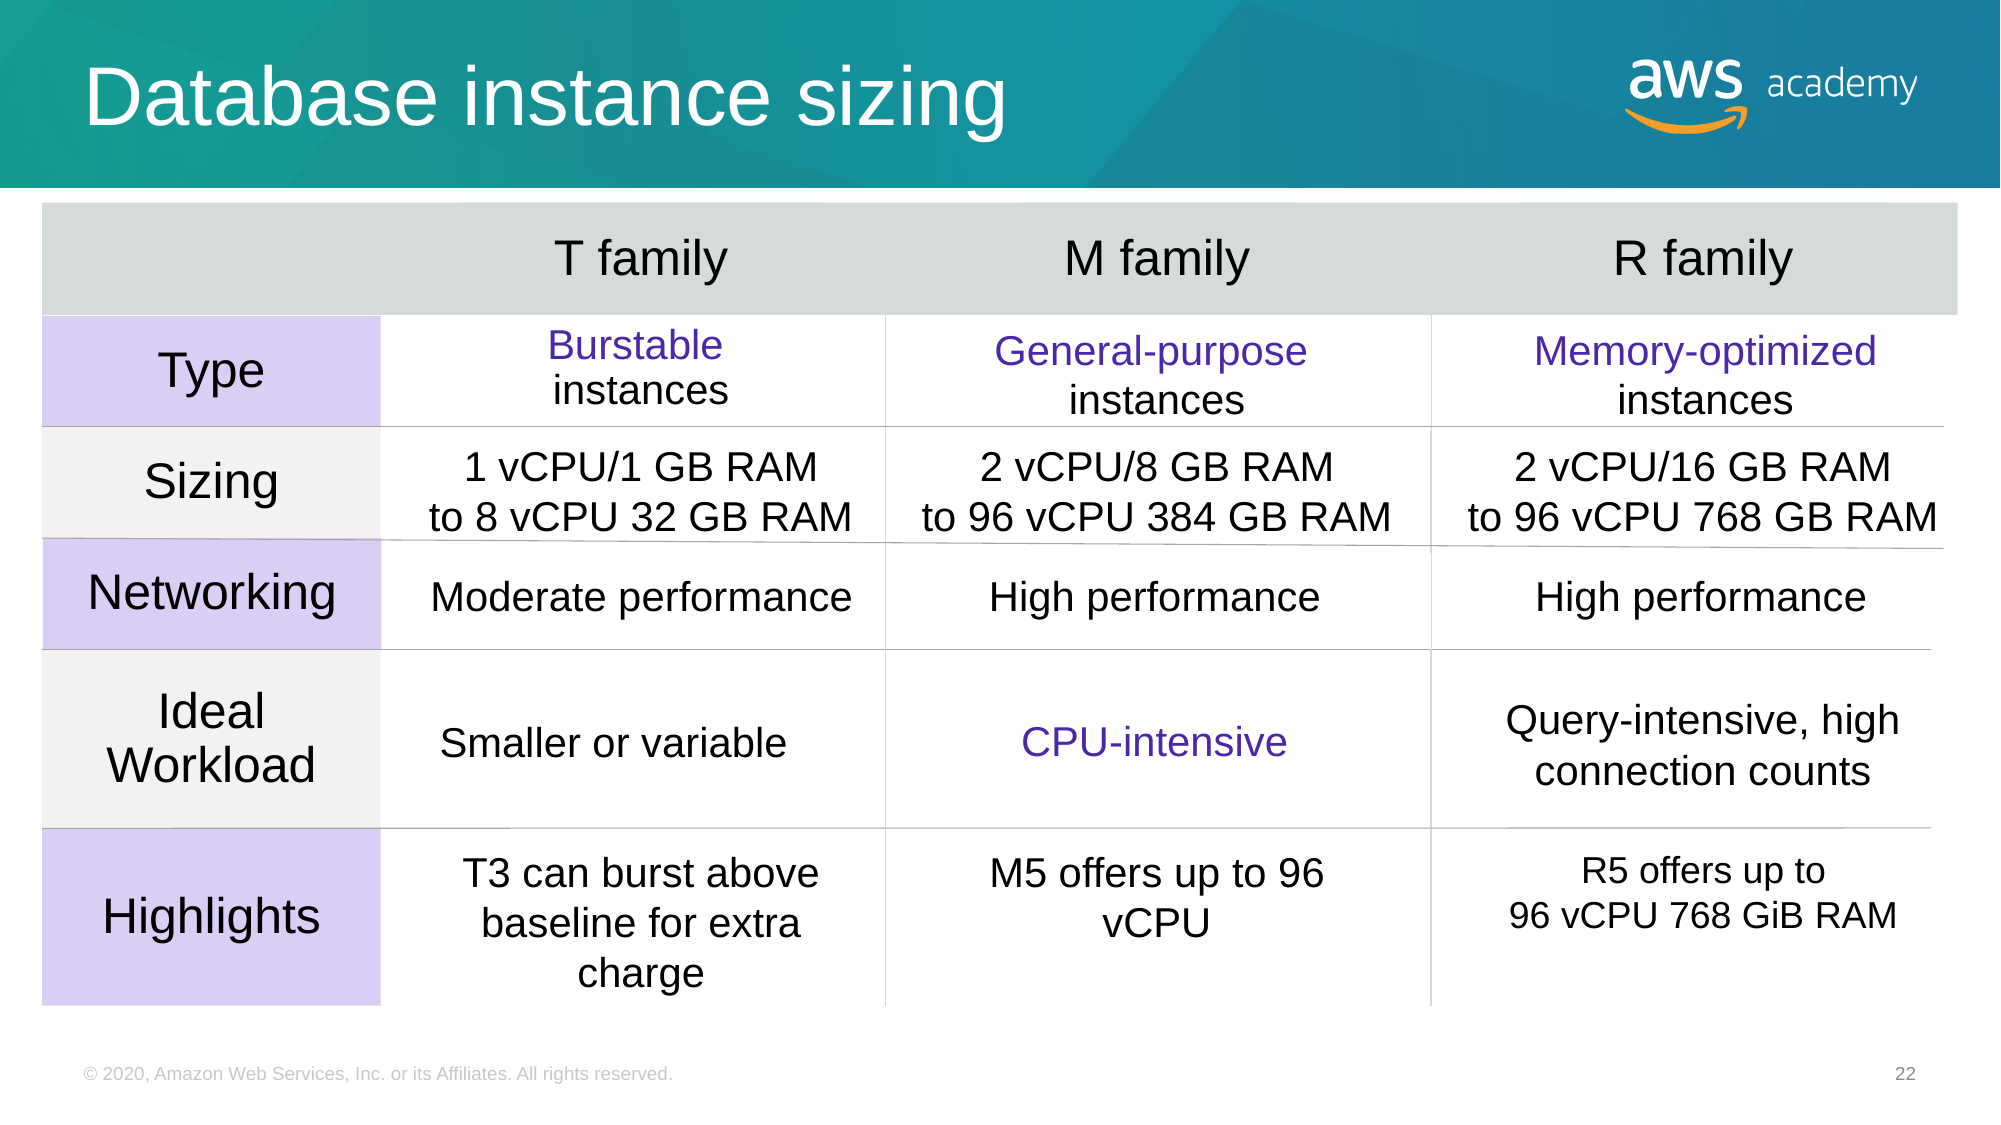

# Database instance sizing

T family
M family
R family
Type
Burstable
instances
General-purpose
instances
Memory-optimized instances
Sizing
1 vCPU/1 GB RAM
to 8 vCPU 32 GB RAM
2 vCPU/8 GB RAM
to 96 vCPU 384 GB RAM
2 vCPU/16 GB RAM
to 96 vCPU 768 GB RAM
Networking
Moderate performance
High performance
High performance
Ideal Workload
Query-intensive, high connection counts
CPU-intensive
Smaller or variable
Highlights
T3 can burst above baseline for extra charge
M5 offers up to 96 vCPU
R5 offers up to
96 vCPU 768 GiB RAM
© 2020, Amazon Web Services, Inc. or its Affiliates. All rights reserved.
22